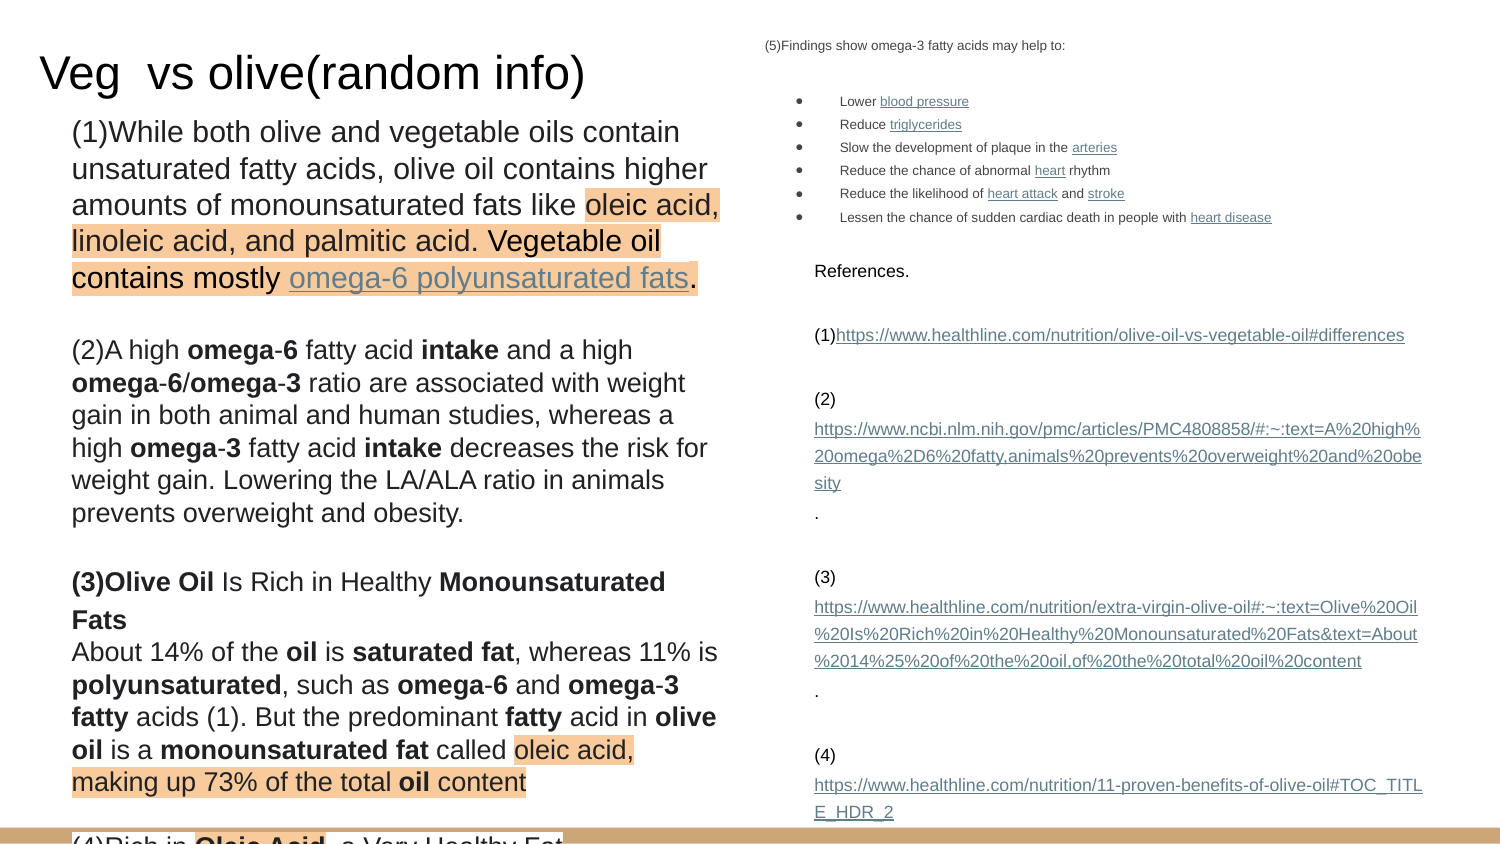

(5)Findings show omega-3 fatty acids may help to:
Lower blood pressure
Reduce triglycerides
Slow the development of plaque in the arteries
Reduce the chance of abnormal heart rhythm
Reduce the likelihood of heart attack and stroke
Lessen the chance of sudden cardiac death in people with heart disease
Veg  vs olive(random info)
(1)While both olive and vegetable oils contain unsaturated fatty acids, olive oil contains higher amounts of monounsaturated fats like oleic acid, linoleic acid, and palmitic acid. Vegetable oil contains mostly omega-6 polyunsaturated fats.

(2)A high omega-6 fatty acid intake and a high omega-6/omega-3 ratio are associated with weight gain in both animal and human studies, whereas a high omega-3 fatty acid intake decreases the risk for weight gain. Lowering the LA/ALA ratio in animals prevents overweight and obesity.

(3)Olive Oil Is Rich in Healthy Monounsaturated Fats
About 14% of the oil is saturated fat, whereas 11% is polyunsaturated, such as omega-6 and omega-3 fatty acids (1). But the predominant fatty acid in olive oil is a monounsaturated fat called oleic acid, making up 73% of the total oil content

(4)Rich in Oleic Acid, a Very Healthy Fat
This fatty acid is also the main component of olive oil, and believed to be partly responsible for its health benefits

(6) For benefits of Oleic Acid
References.
(1)https://www.healthline.com/nutrition/olive-oil-vs-vegetable-oil#differences
(2)https://www.ncbi.nlm.nih.gov/pmc/articles/PMC4808858/#:~:text=A%20high%20omega%2D6%20fatty,animals%20prevents%20overweight%20and%20obesity.
(3)https://www.healthline.com/nutrition/extra-virgin-olive-oil#:~:text=Olive%20Oil%20Is%20Rich%20in%20Healthy%20Monounsaturated%20Fats&text=About%2014%25%20of%20the%20oil,of%20the%20total%20oil%20content.
(4)https://www.healthline.com/nutrition/11-proven-benefits-of-olive-oil#TOC_TITLE_HDR_2
(5)https://www.webmd.com/hypertension-high-blood-pressure/guide/omega-3-fish-oil-supplements-for-high-blood-pressure
(6)https://draxe.com/nutrition/oleic-acid/